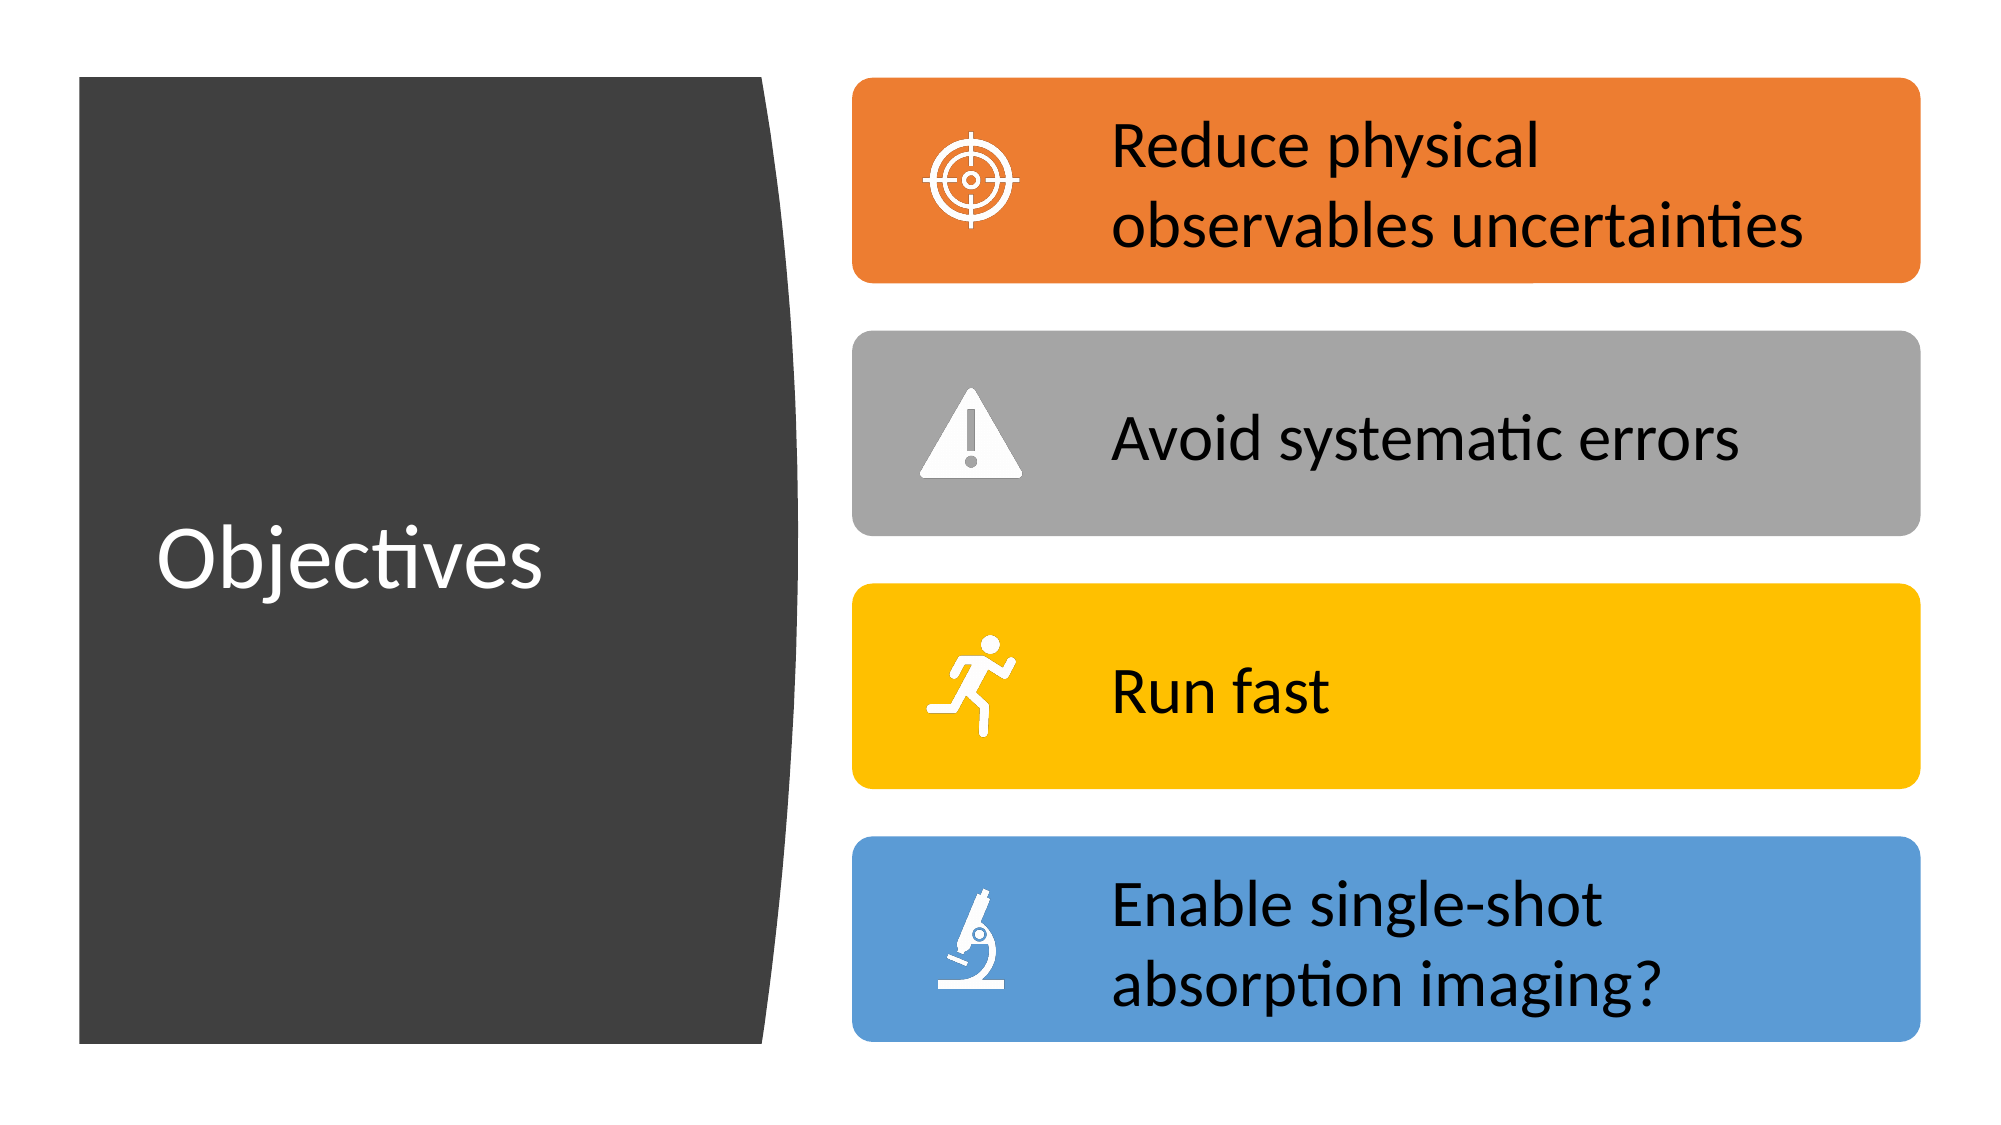

Reduce physical observables uncertainties
Avoid systematic errors
Run fast
Enable single-shot absorption imaging?

# Objectives